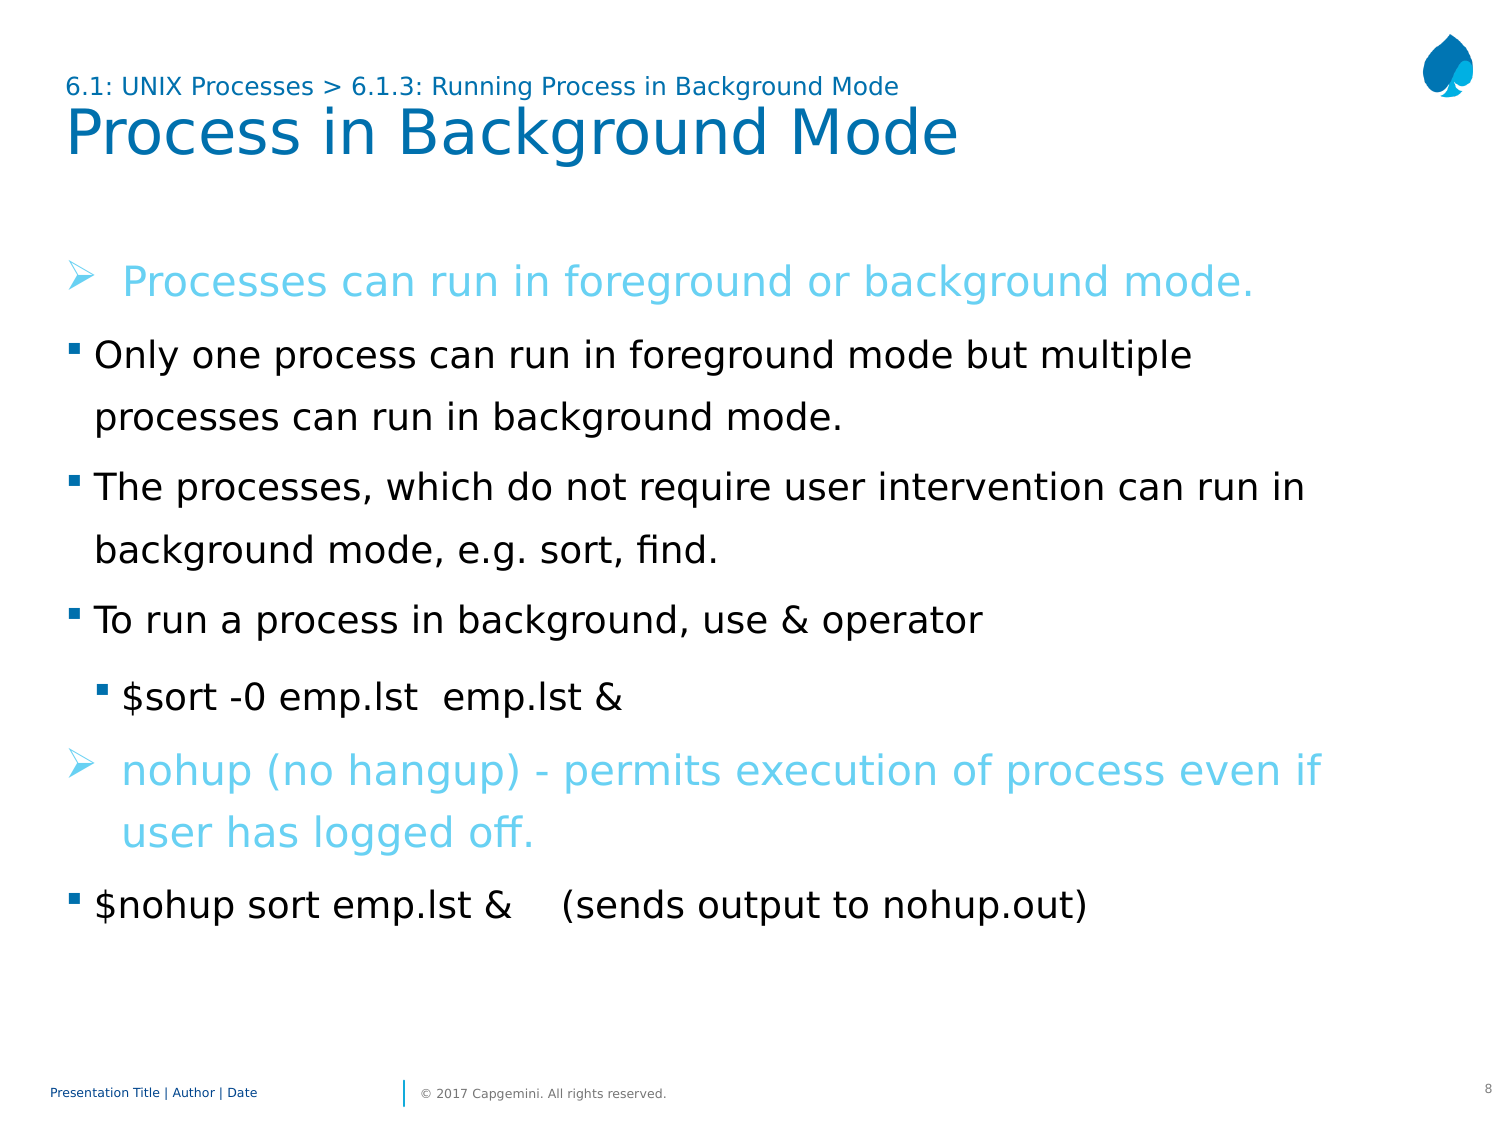

# 6.1: UNIX Processes > 6.1.3: Running Process in Background Mode Process in Background Mode
Processes can run in foreground or background mode.
Only one process can run in foreground mode but multiple processes can run in background mode.
The processes, which do not require user intervention can run in background mode, e.g. sort, find.
To run a process in background, use & operator
$sort -0 emp.lst  emp.lst &
nohup (no hangup) - permits execution of process even if user has logged off.
$nohup sort emp.lst &    (sends output to nohup.out)